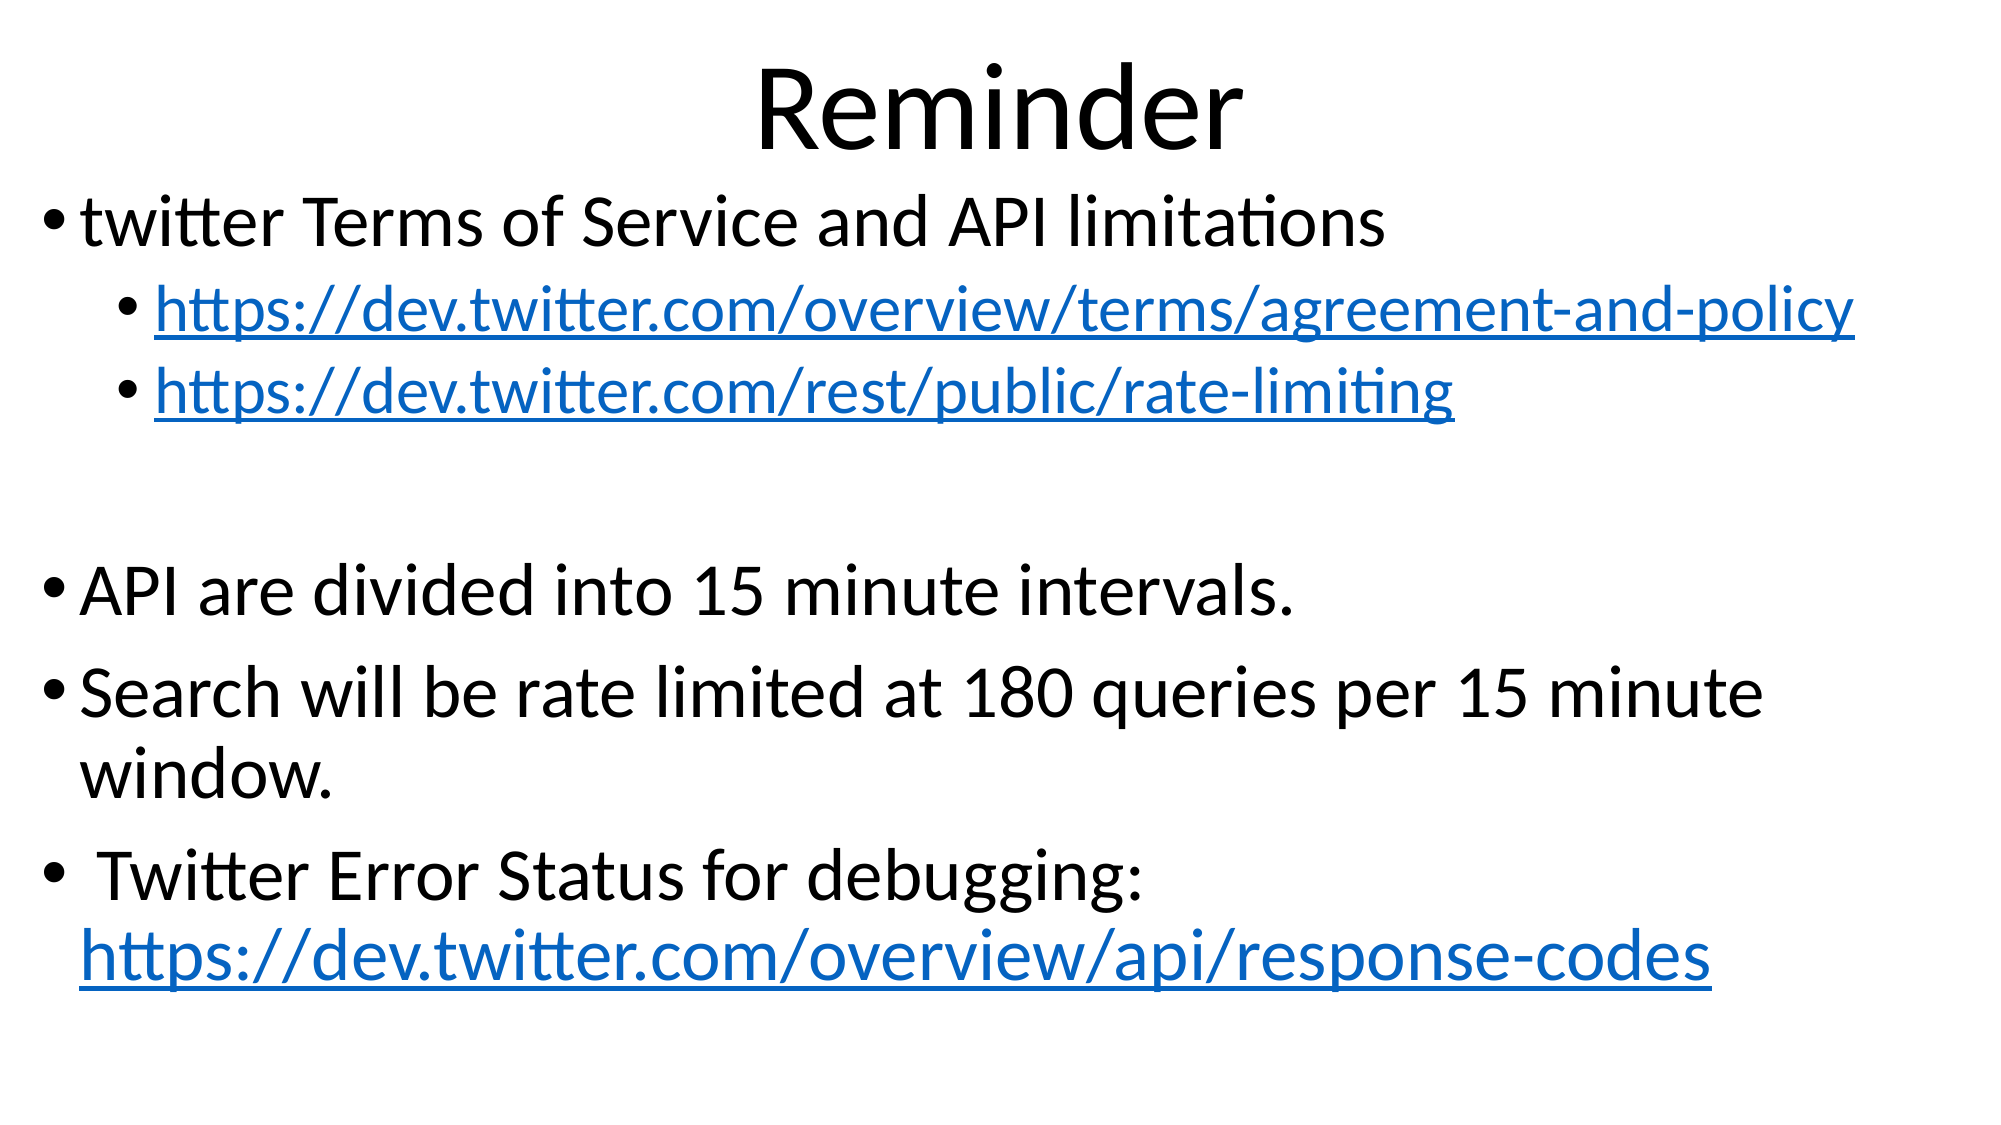

# Reminder
twitter Terms of Service and API limitations
https://dev.twitter.com/overview/terms/agreement-and-policy
https://dev.twitter.com/rest/public/rate-limiting

API are divided into 15 minute intervals.
Search will be rate limited at 180 queries per 15 minute window.
 Twitter Error Status for debugging:
https://dev.twitter.com/overview/api/response-codes